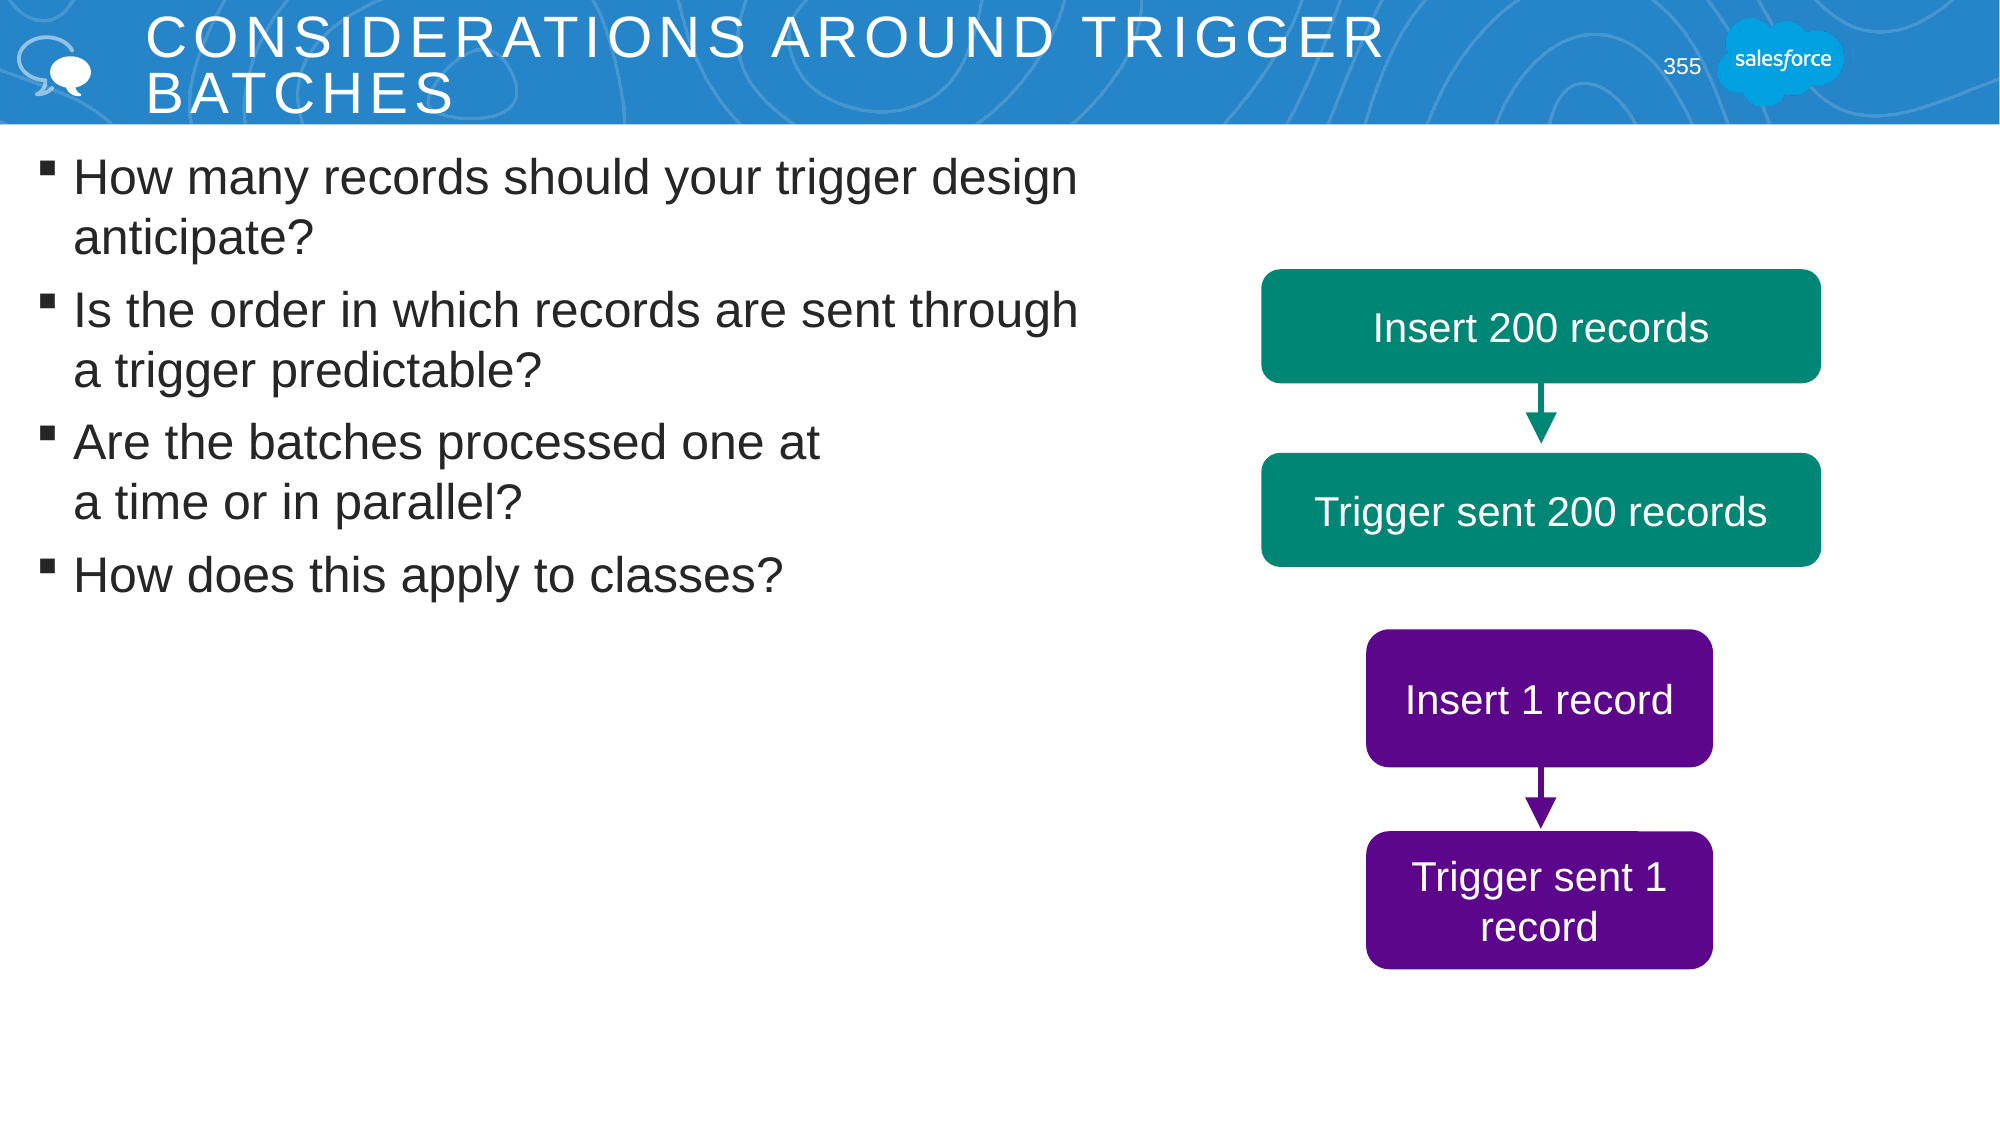

# Considerations Around Trigger Batches
355
How many records should your trigger design anticipate?
Is the order in which records are sent through a trigger predictable?
Are the batches processed one at
a time or in parallel?
How does this apply to classes?
Insert 200 records
Trigger sent 200 records
Insert 1 record
Trigger sent 1 record